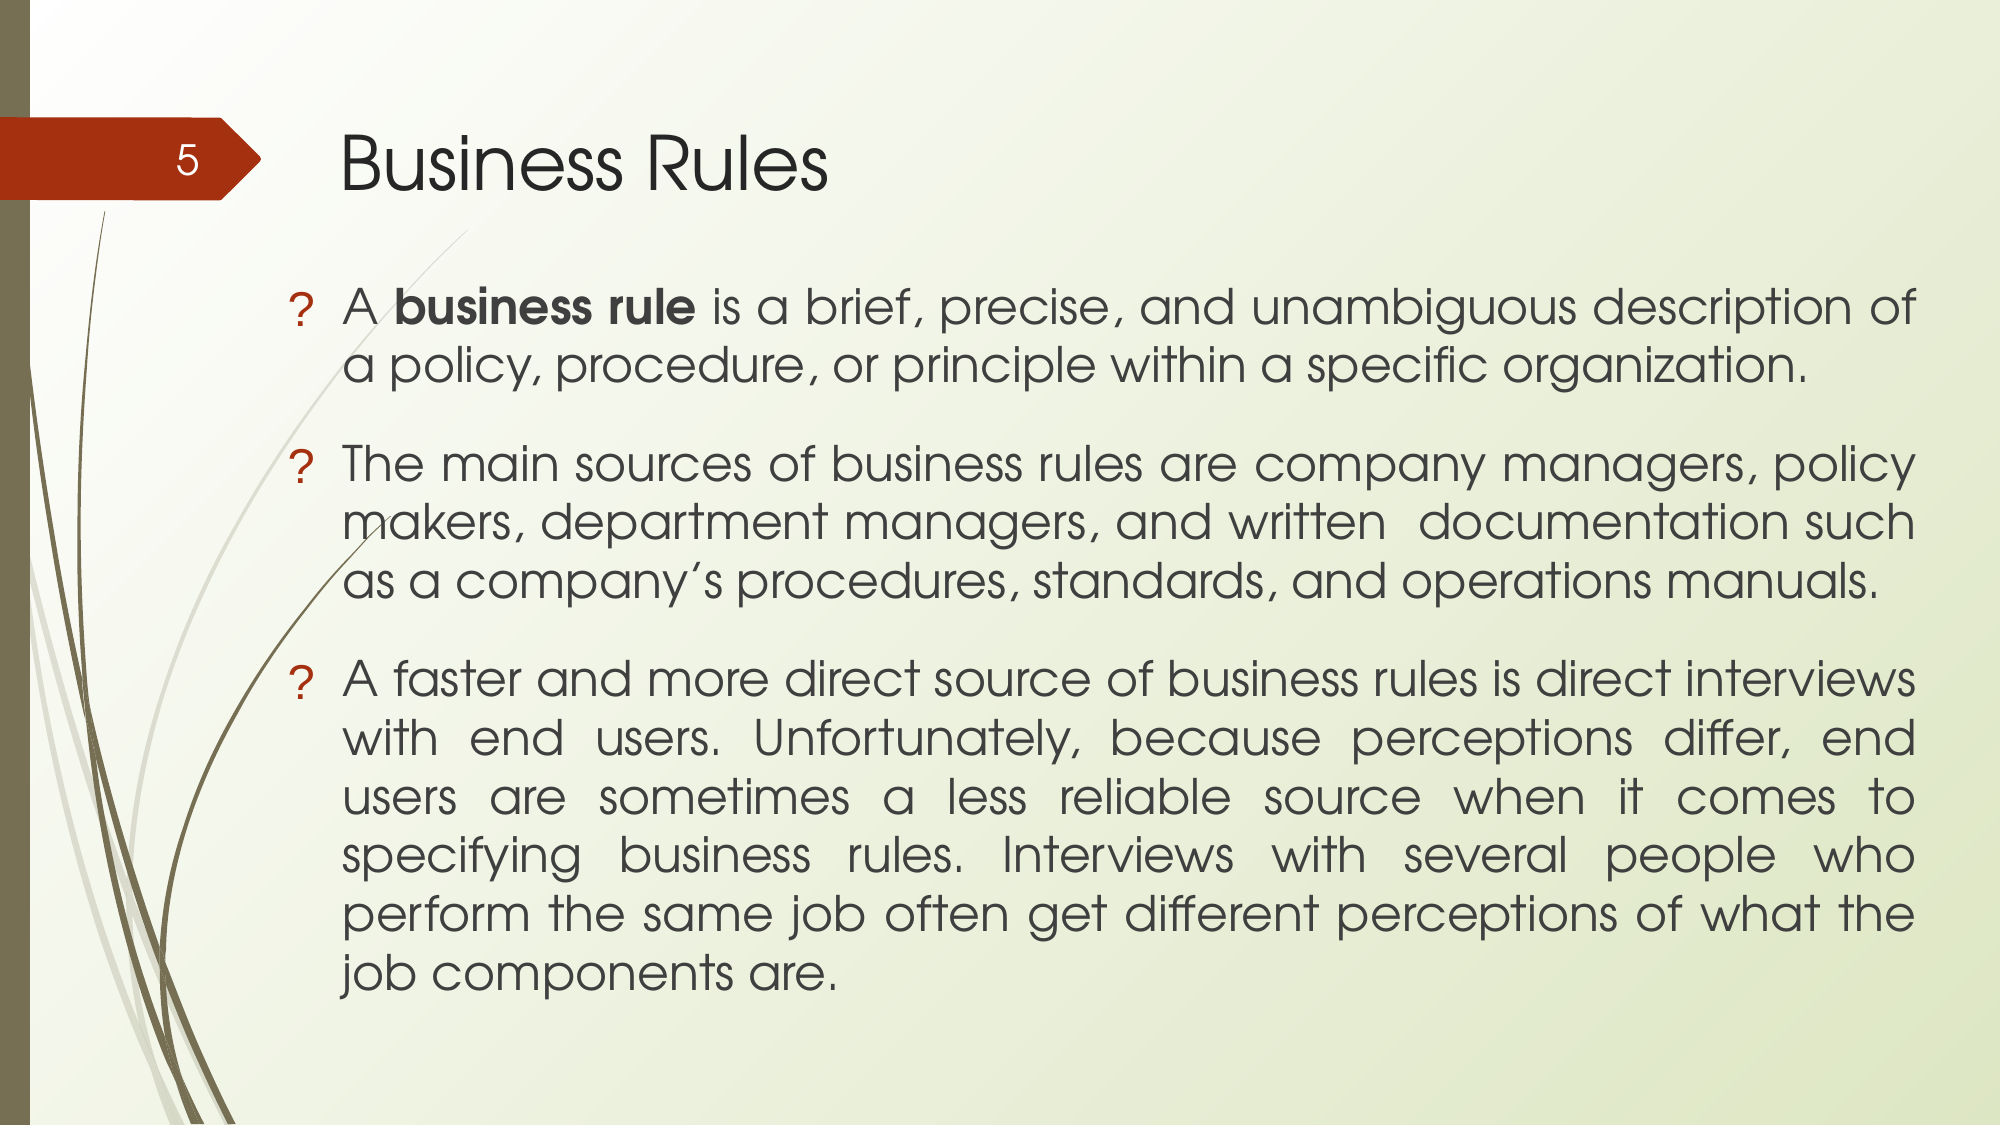

# Business Rules
5
A business rule is a brief, precise, and unambiguous description of a policy, procedure, or principle within a specific organization.
The main sources of business rules are company managers, policy makers, department managers, and written  documentation such as a company’s procedures, standards, and operations manuals.
A faster and more direct source of business rules is direct interviews with end users. Unfortunately, because perceptions differ, end users are sometimes a less reliable source when it comes to specifying business rules. Interviews with several people who perform the same job often get different perceptions of what the job components are.